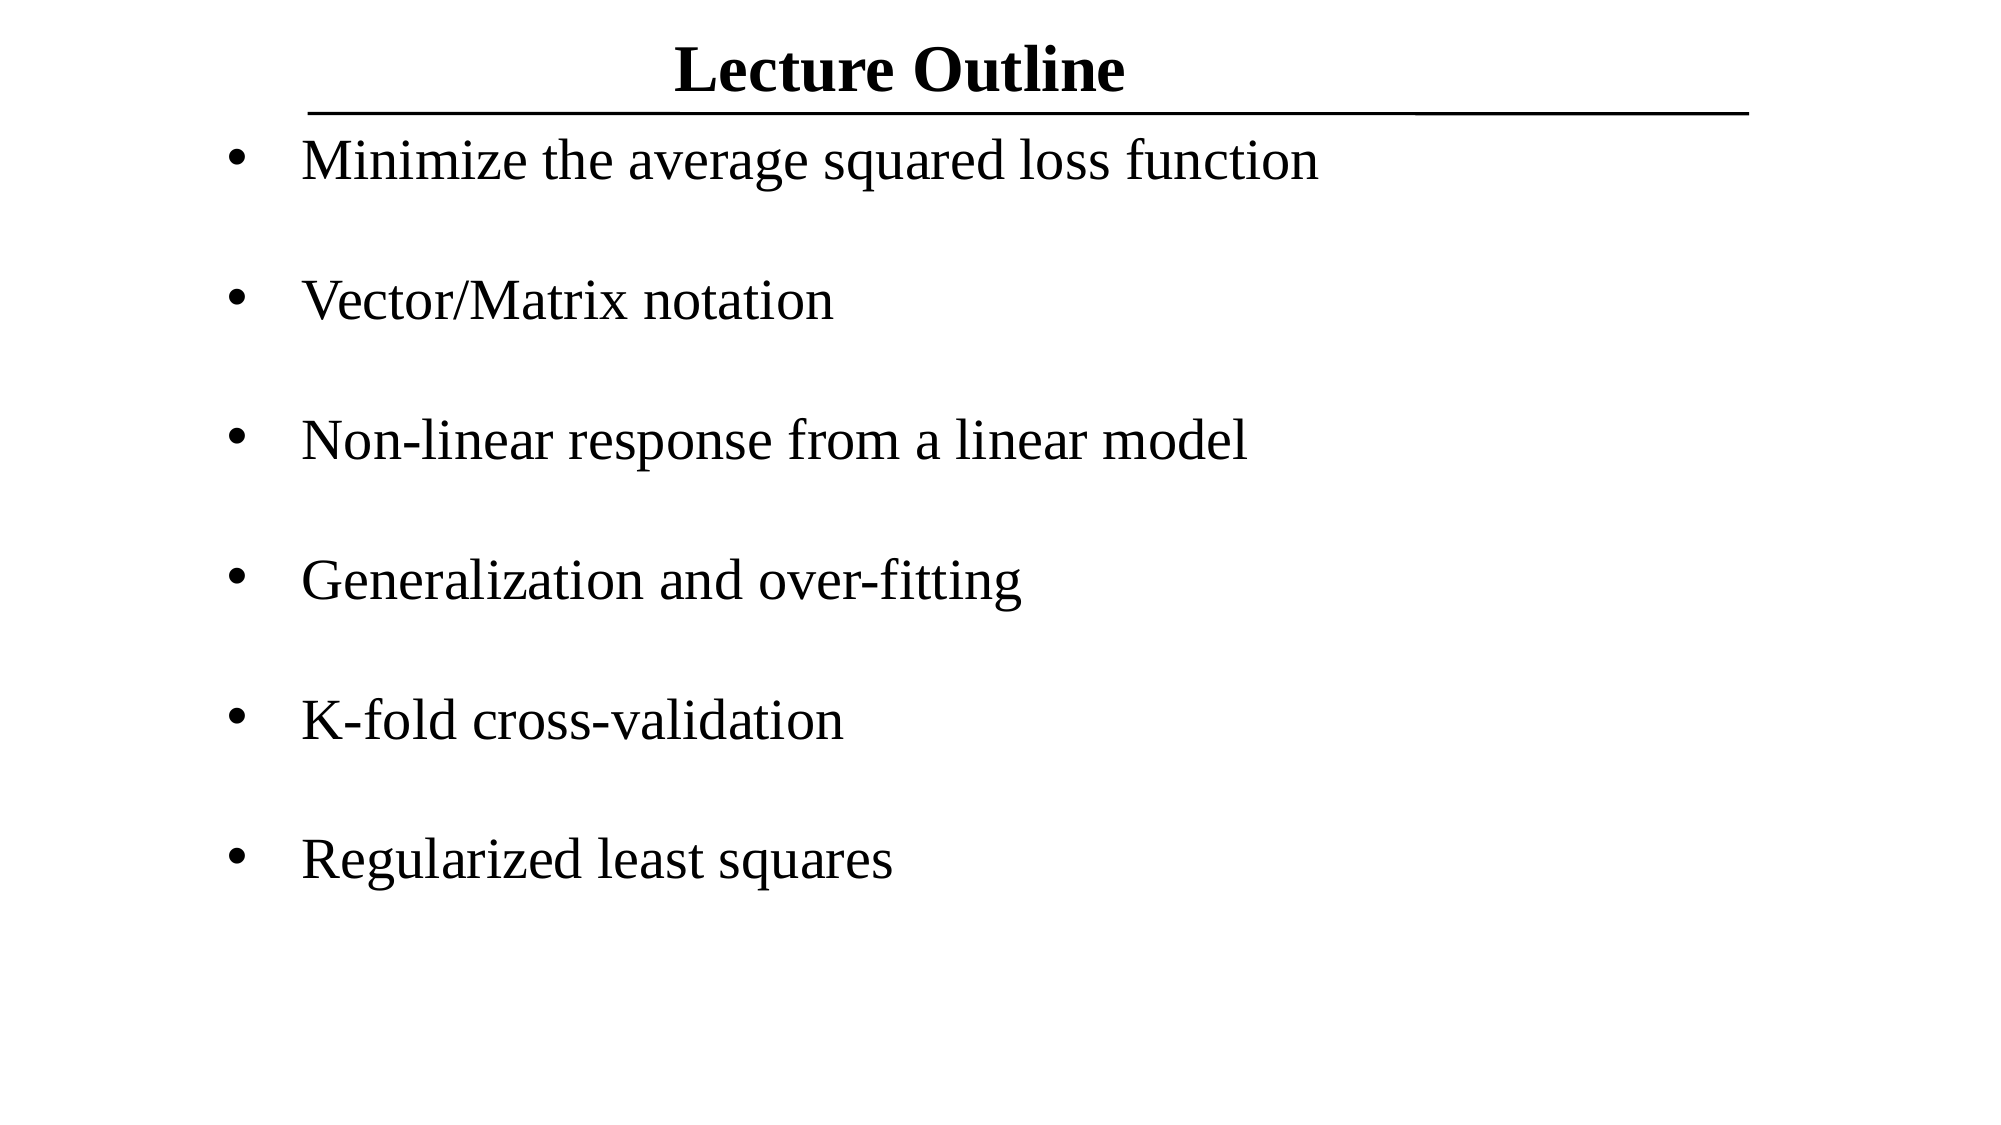

Lecture Outline
Minimize the average squared loss function

Vector/Matrix notation

Non-linear response from a linear model

Generalization and over-fitting

K-fold cross-validation

Regularized least squares